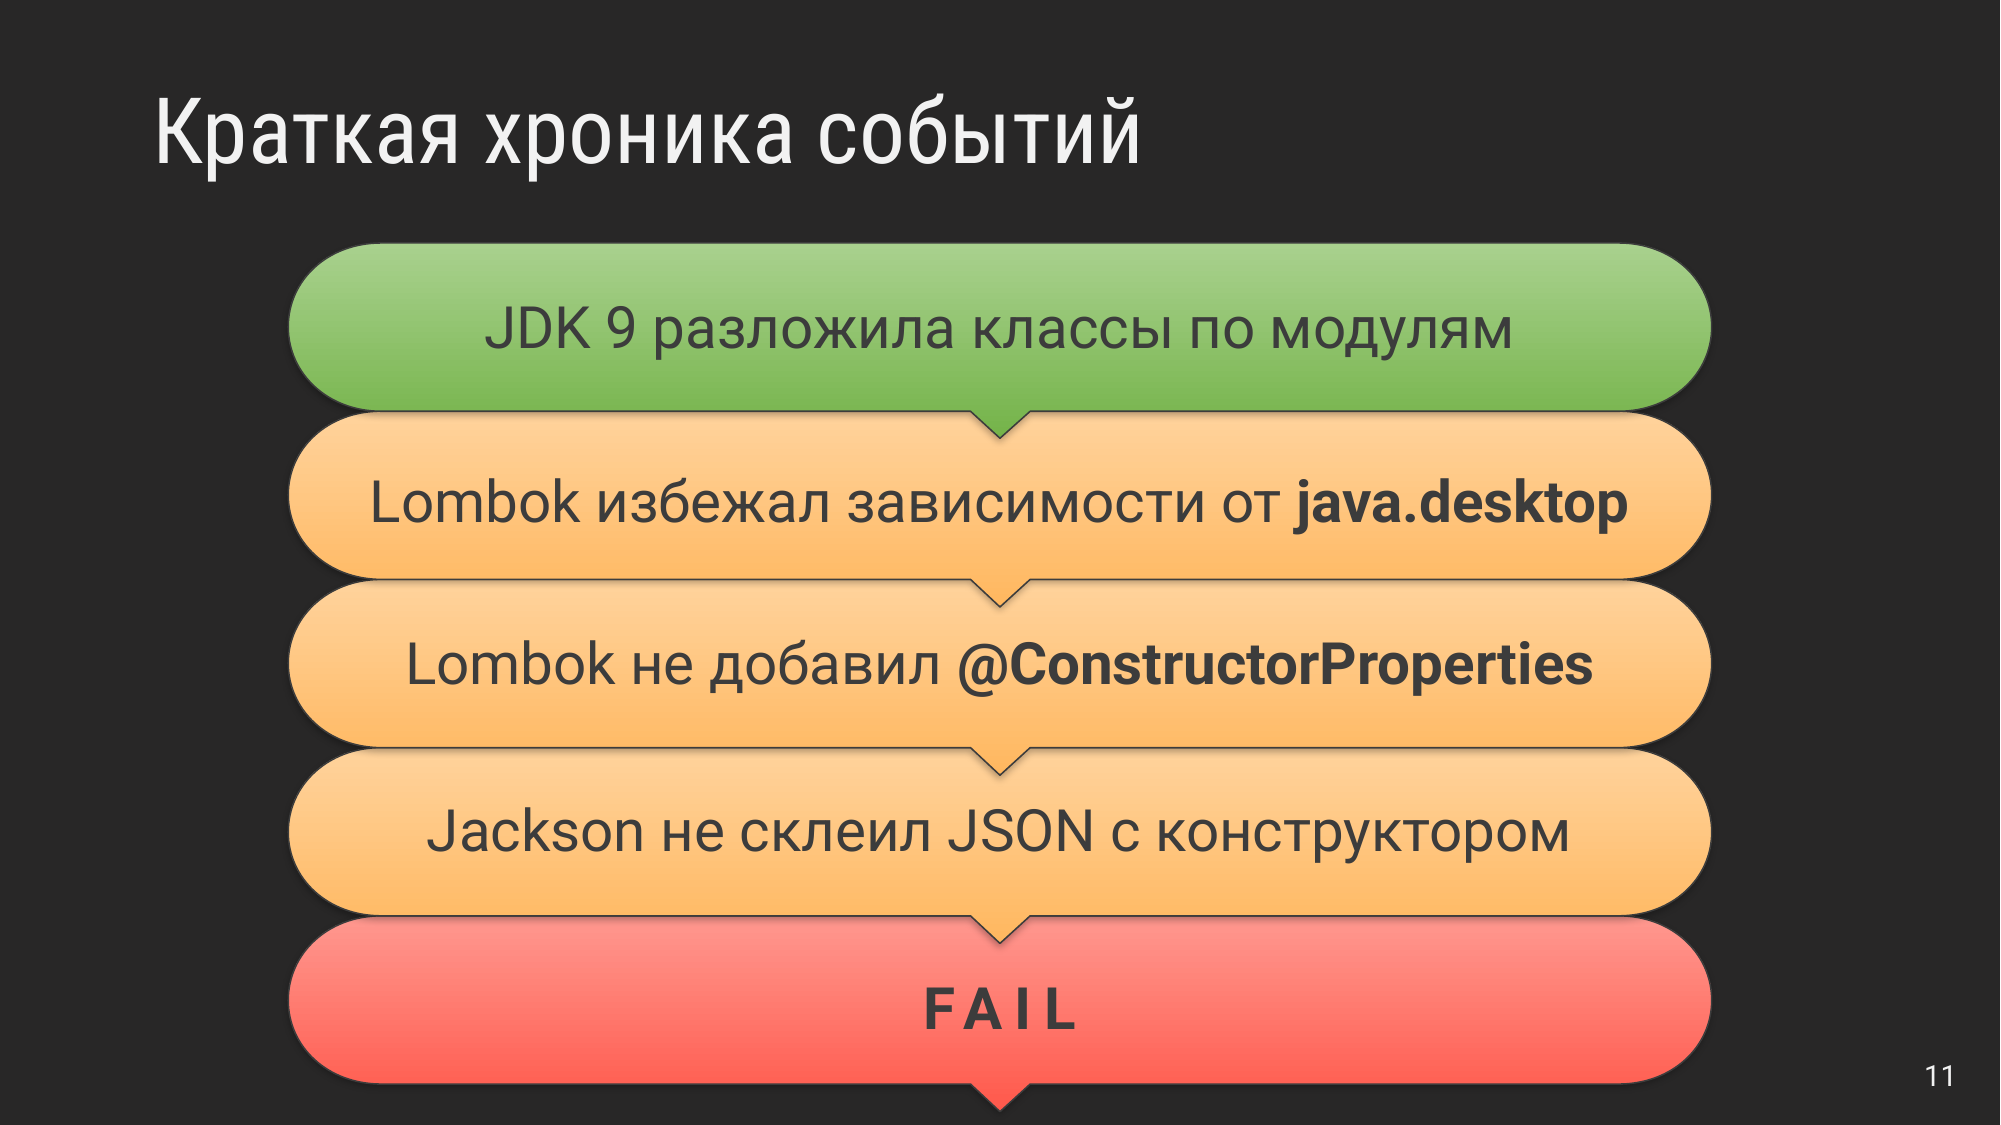

# Краткая хроника событий

JDK 9 разложила классы по модулям

Lombok избежал зависимости от java.desktop

Lombok не добавил @ConstructorProperties

Jackson не склеил JSON с конструктором

FAIL
11